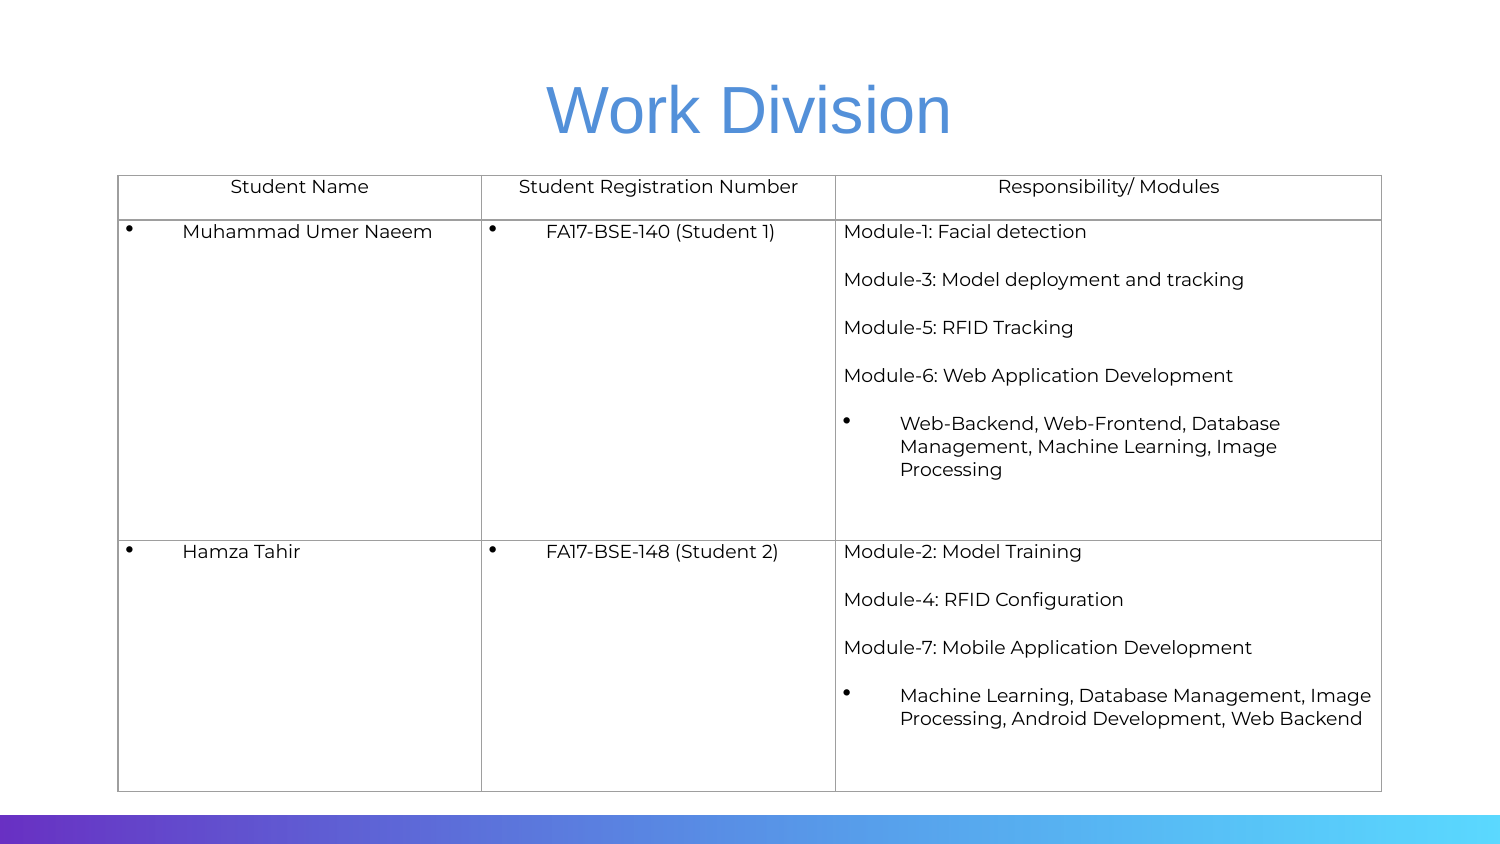

# Work Division
| Student Name | Student Registration Number | Responsibility/ Modules |
| --- | --- | --- |
| Muhammad Umer Naeem | FA17-BSE-140 (Student 1) | Module-1: Facial detection Module-3: Model deployment and tracking Module-5: RFID Tracking Module-6: Web Application Development Web-Backend, Web-Frontend, Database Management, Machine Learning, Image Processing |
| Hamza Tahir | FA17-BSE-148 (Student 2) | Module-2: Model Training Module-4: RFID Configuration Module-7: Mobile Application Development Machine Learning, Database Management, Image Processing, Android Development, Web Backend |